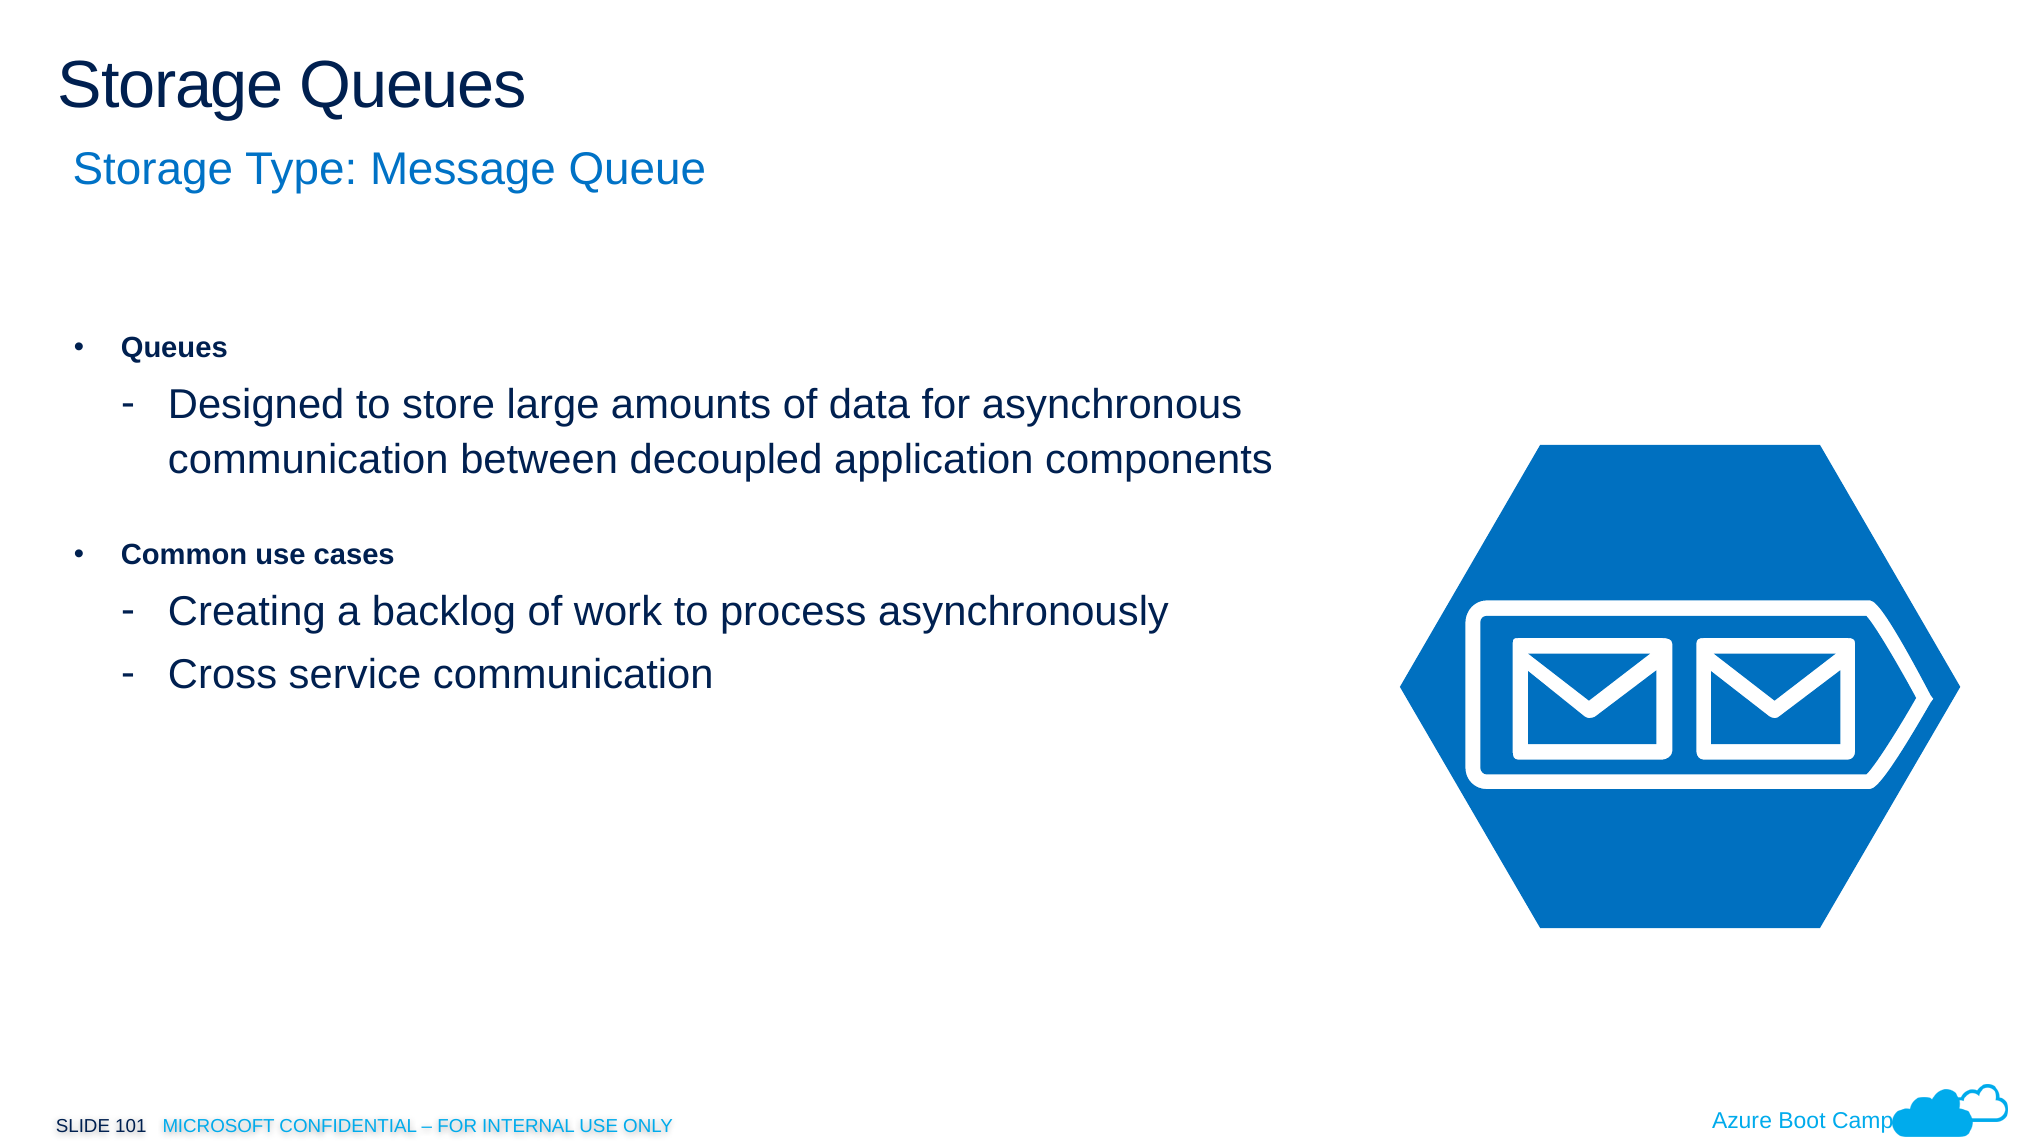

# Storage Queues
Storage Type: Message Queue
Queues
Designed to store large amounts of data for asynchronous communication between decoupled application components

Common use cases
Creating a backlog of work to process asynchronously
Cross service communication